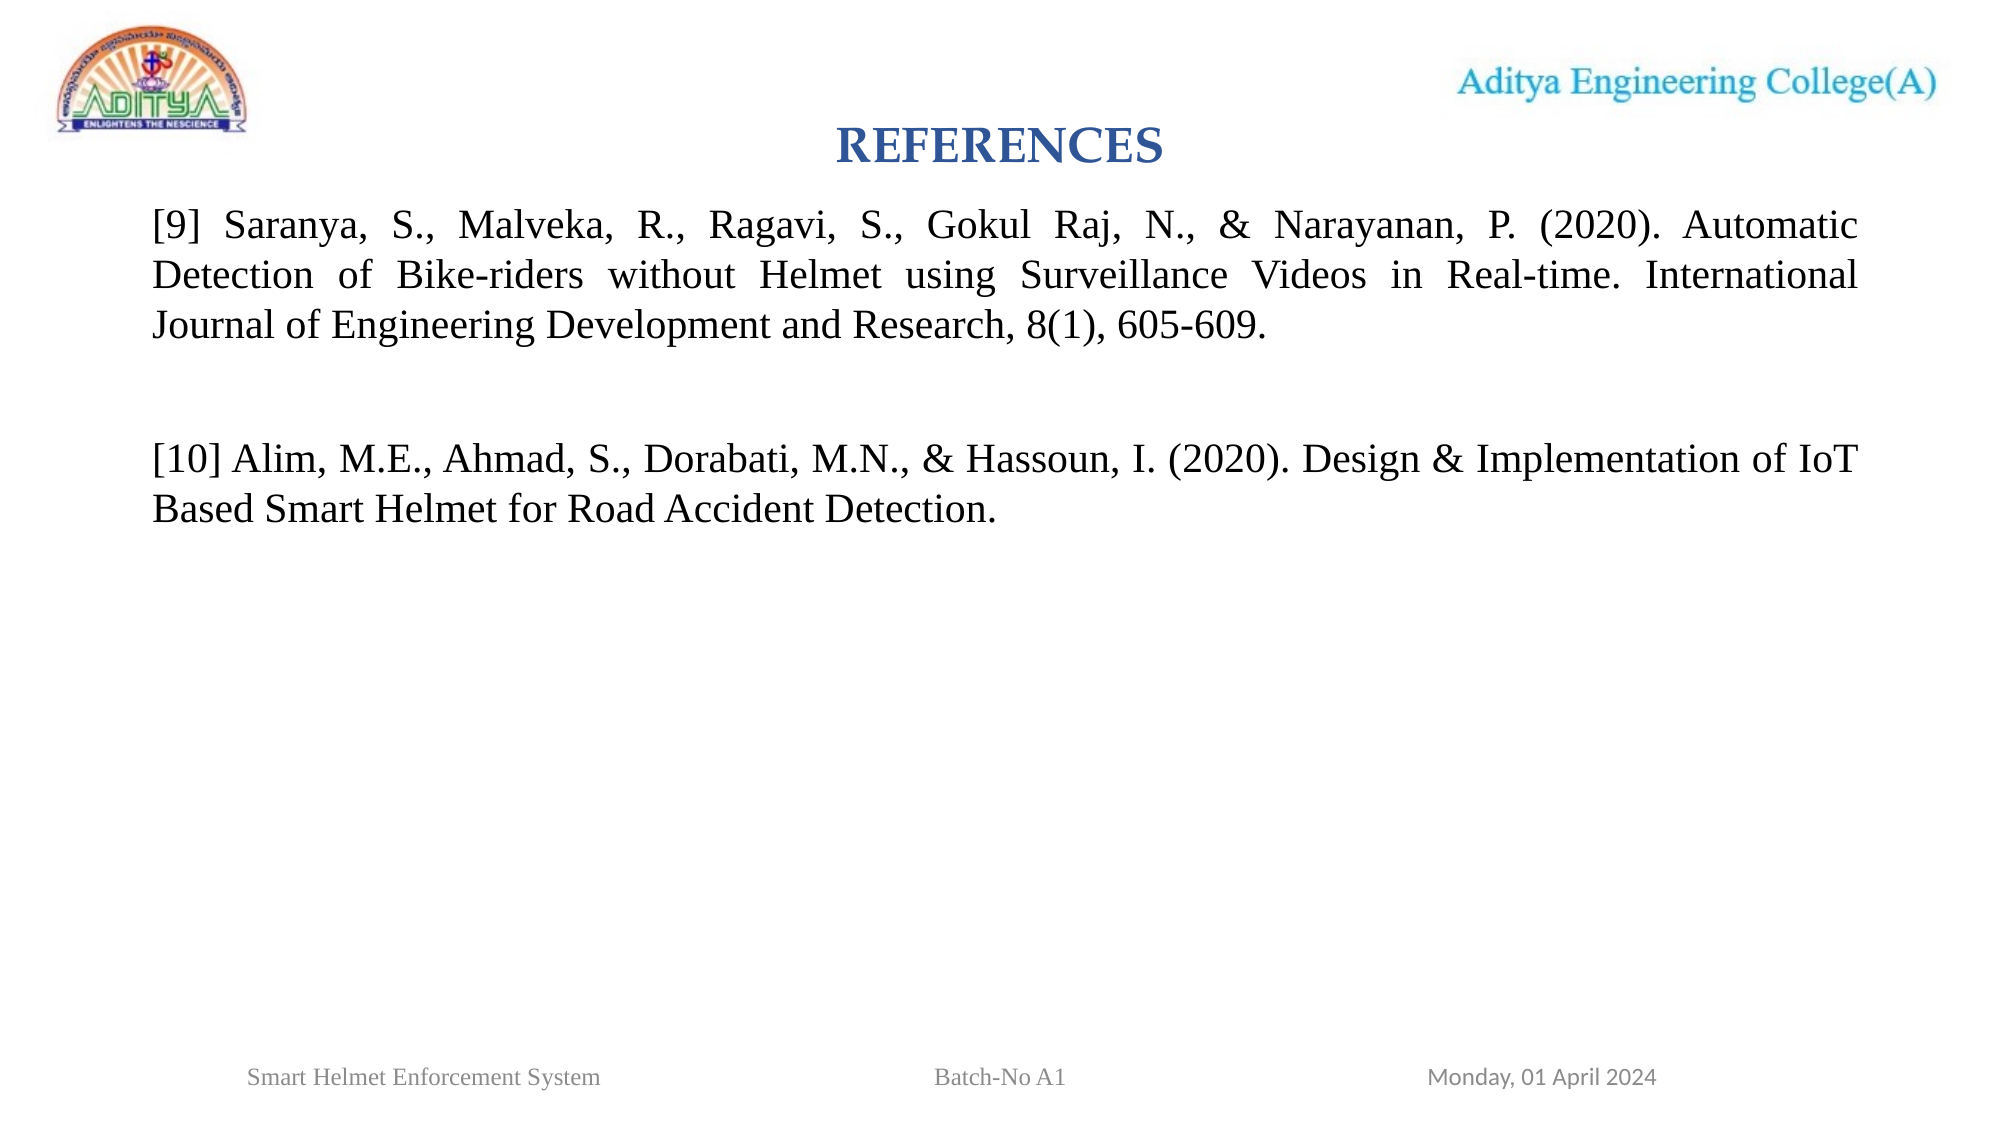

# REFERENCES
[9] Saranya, S., Malveka, R., Ragavi, S., Gokul Raj, N., & Narayanan, P. (2020). Automatic Detection of Bike-riders without Helmet using Surveillance Videos in Real-time. International Journal of Engineering Development and Research, 8(1), 605-609.

[10] Alim, M.E., Ahmad, S., Dorabati, M.N., & Hassoun, I. (2020). Design & Implementation of IoT Based Smart Helmet for Road Accident Detection.
48
Monday, 01 April 2024
Smart Helmet Enforcement System	                                      Batch-No A1